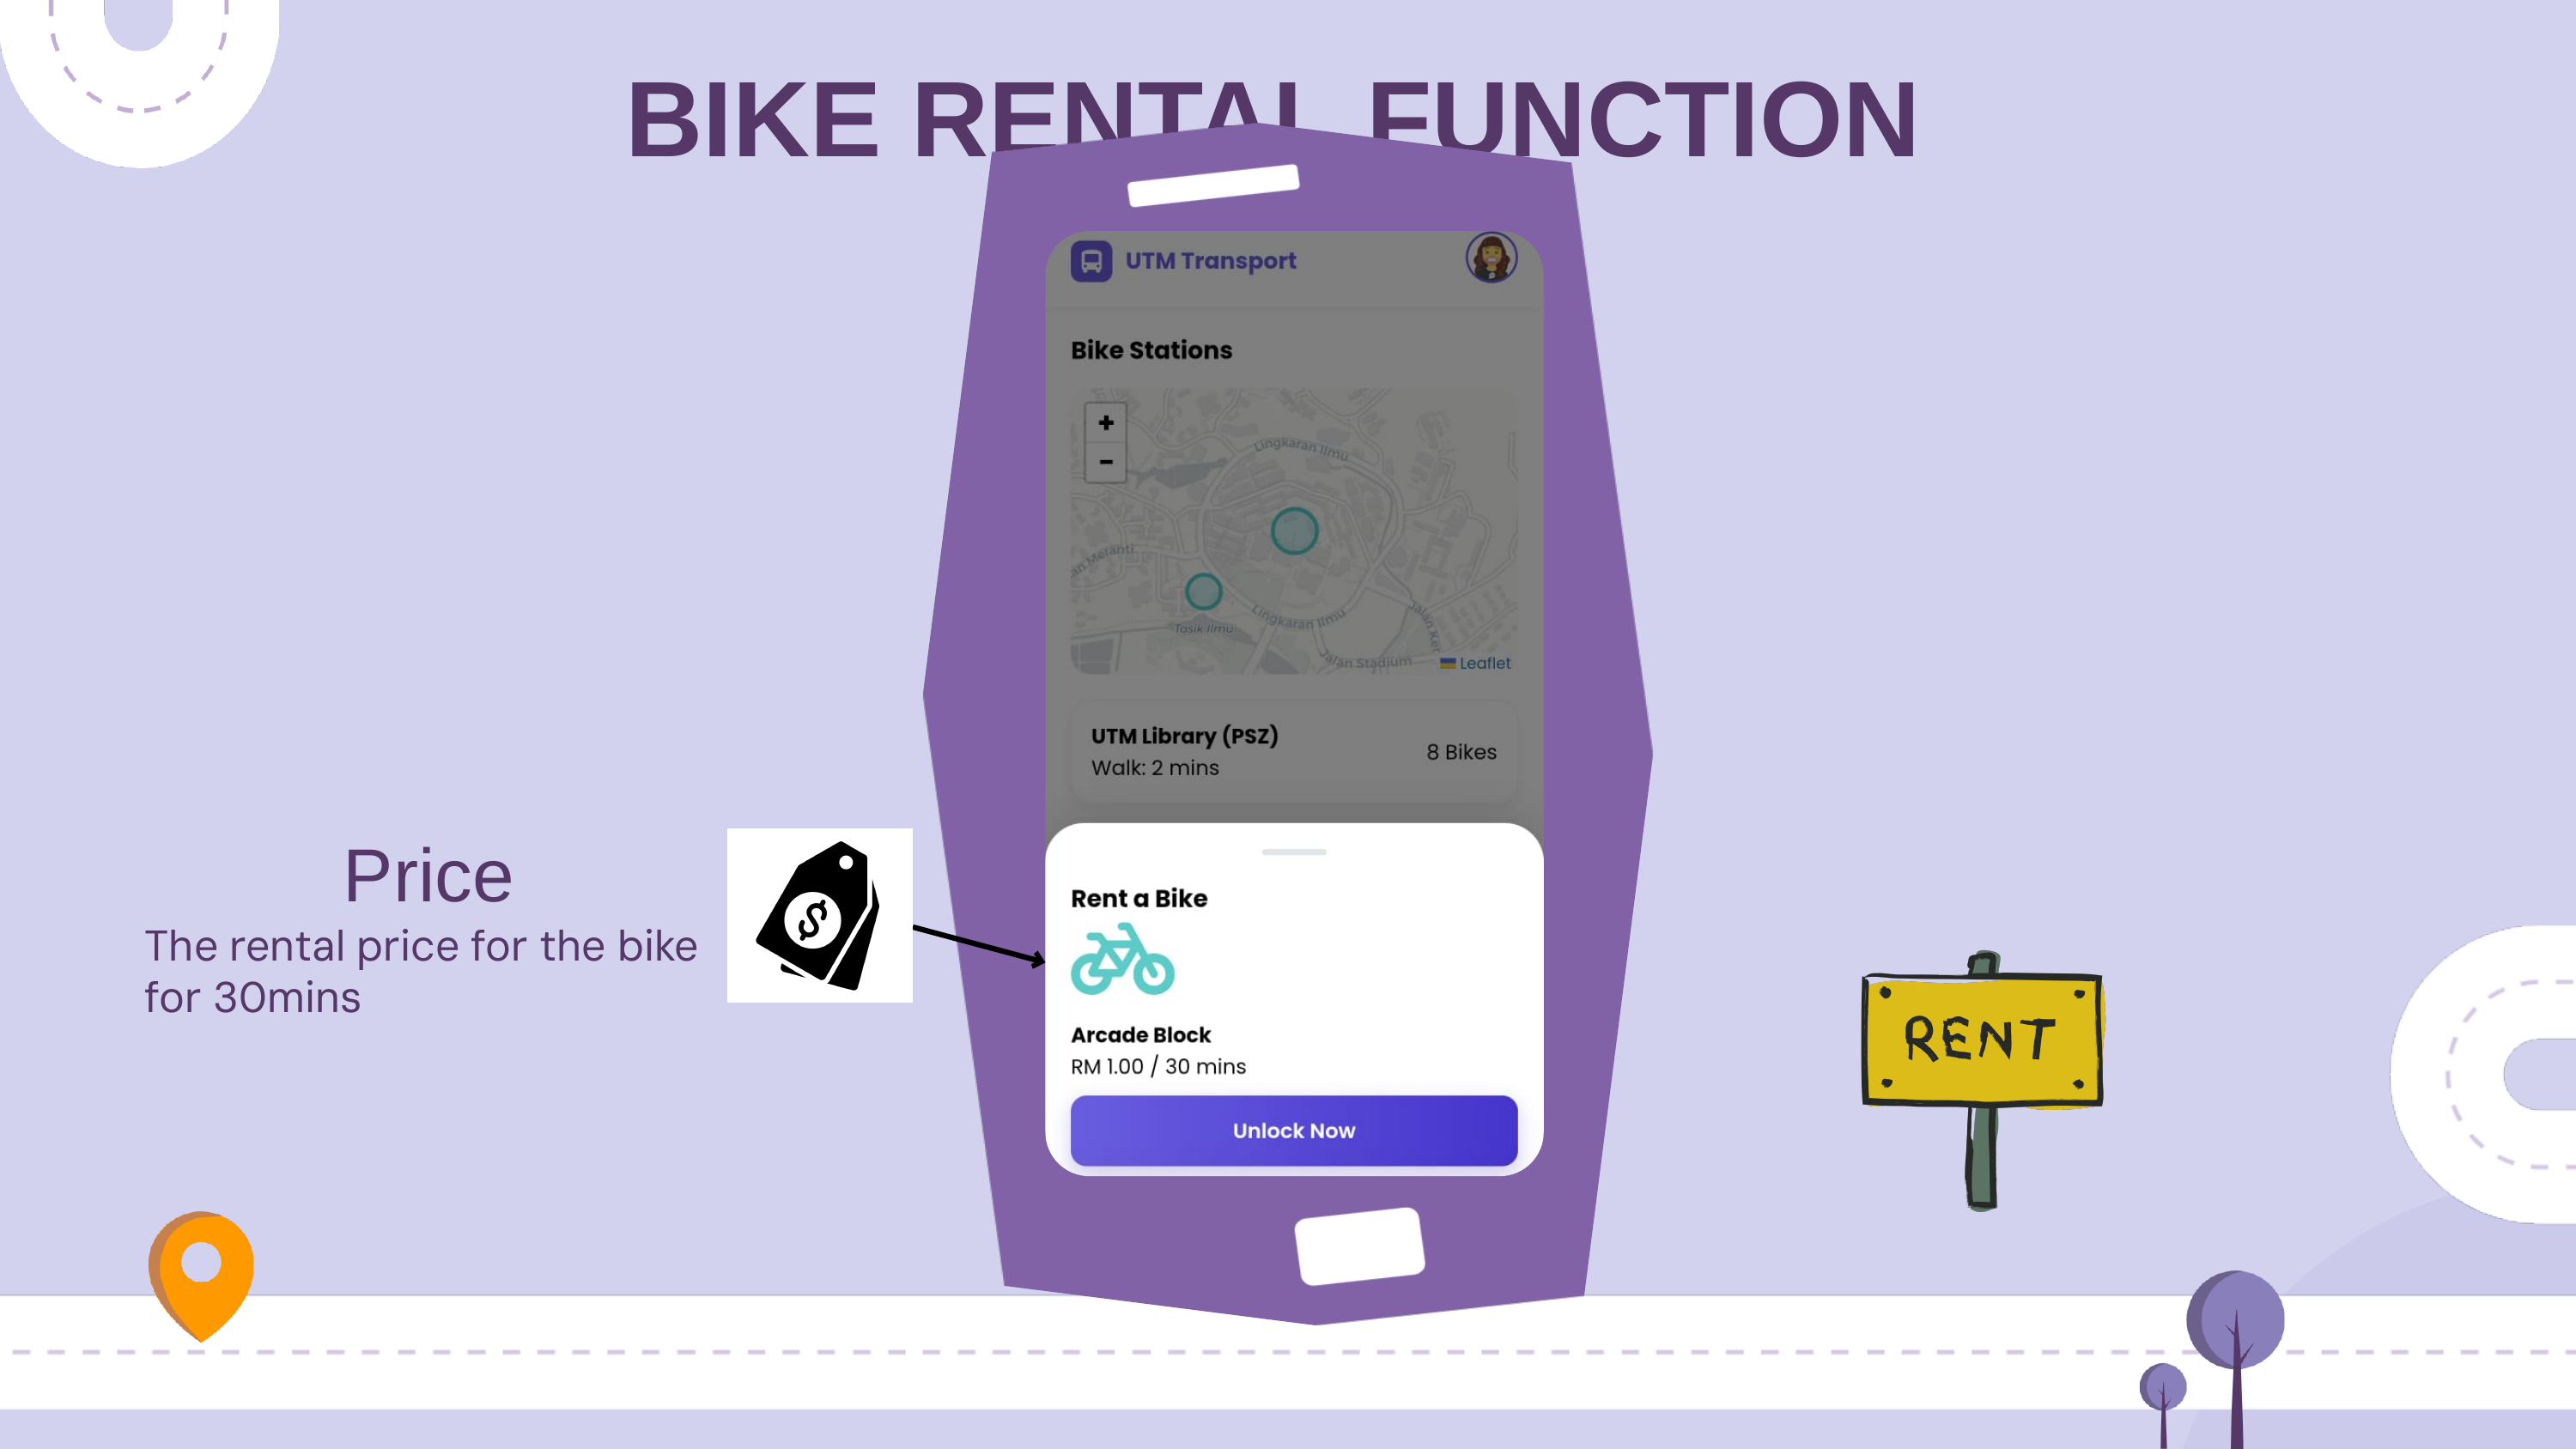

BIKE RENTAL FUNCTION

Price
The rental price for the bike for 30mins